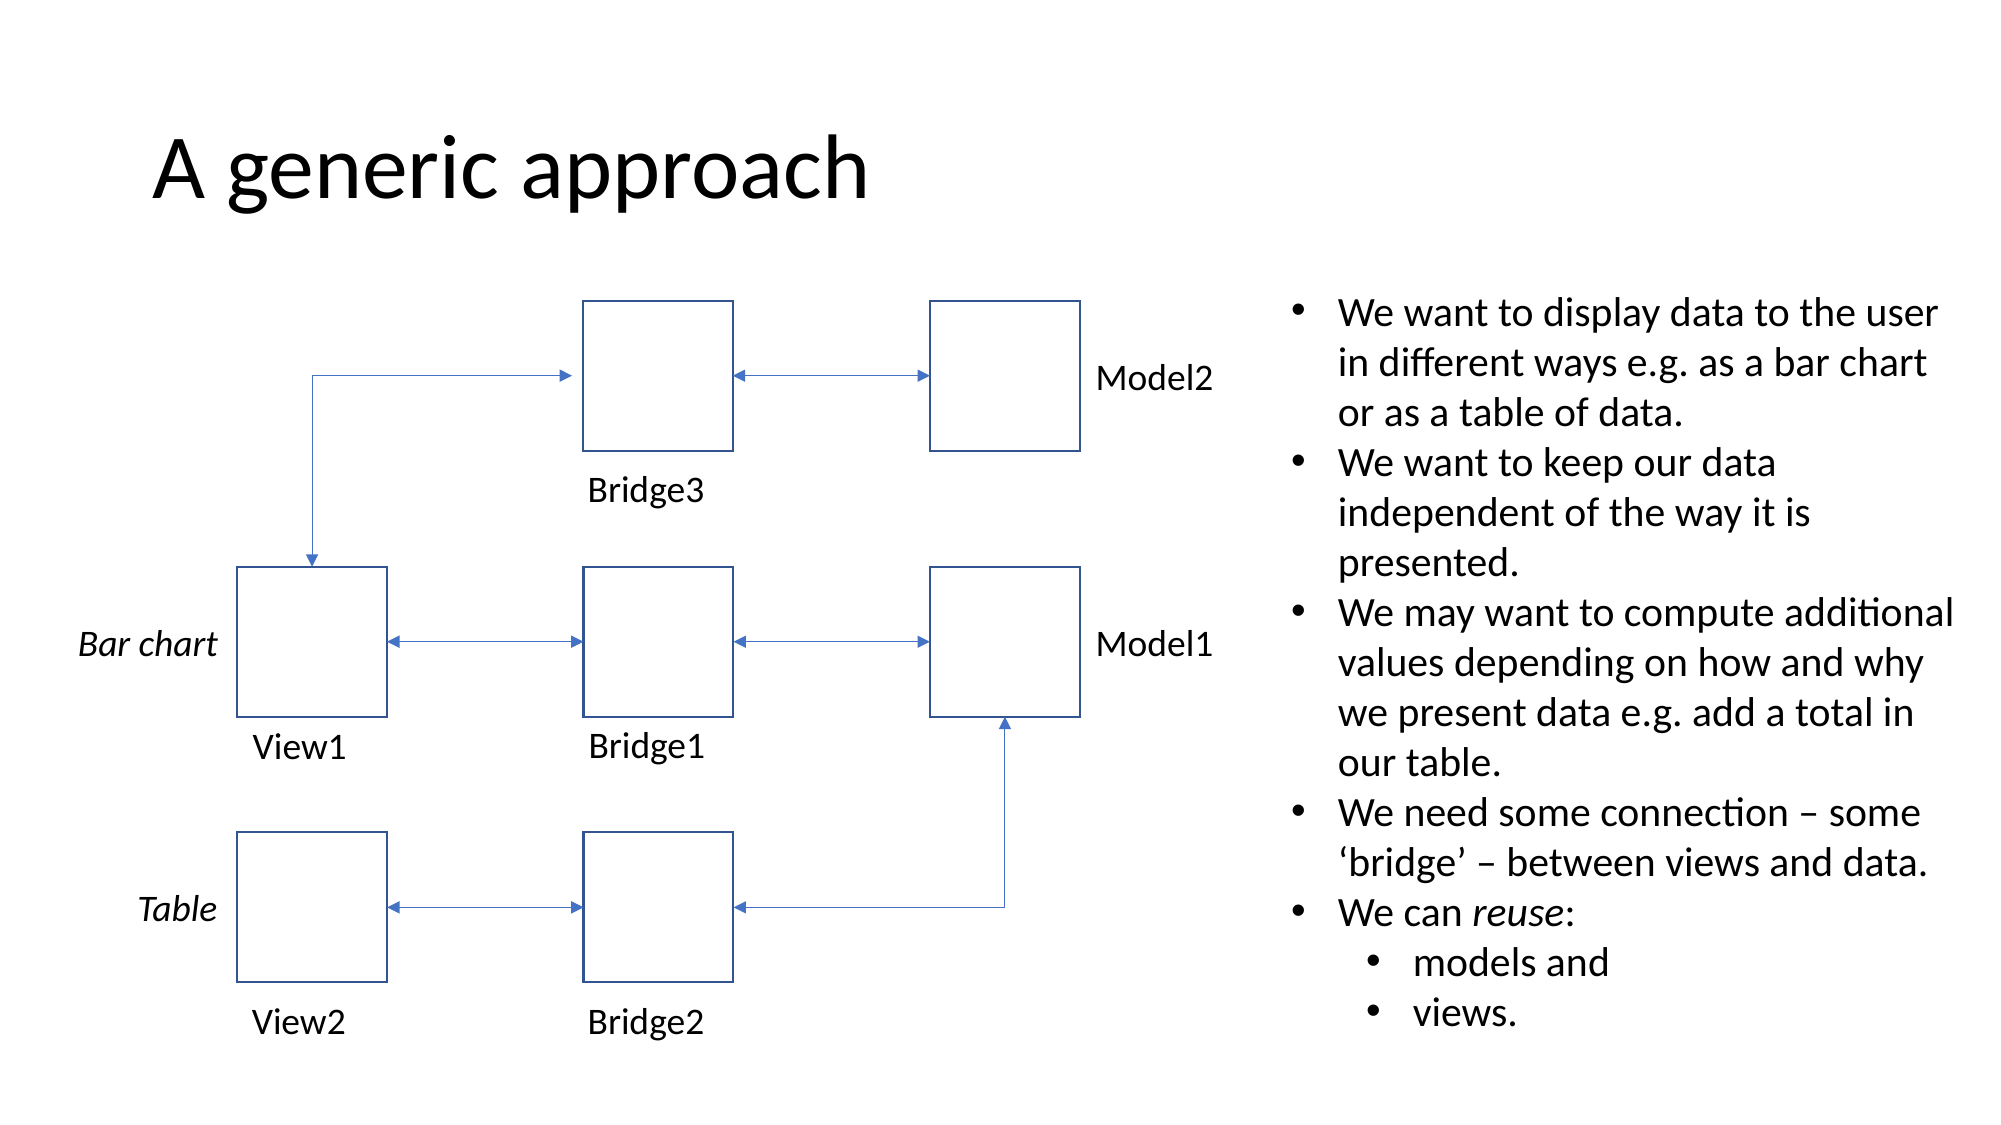

# A generic approach
We want to display data to the user in different ways e.g. as a bar chart or as a table of data.
We want to keep our data independent of the way it is presented.
We may want to compute additional values depending on how and why we present data e.g. add a total in our table.
We need some connection – some ‘bridge’ – between views and data.
We can reuse:
models and
views.

Model2
Bridge3

Bar chart
Model1
Bridge1
View1

Table
Bridge2
View2